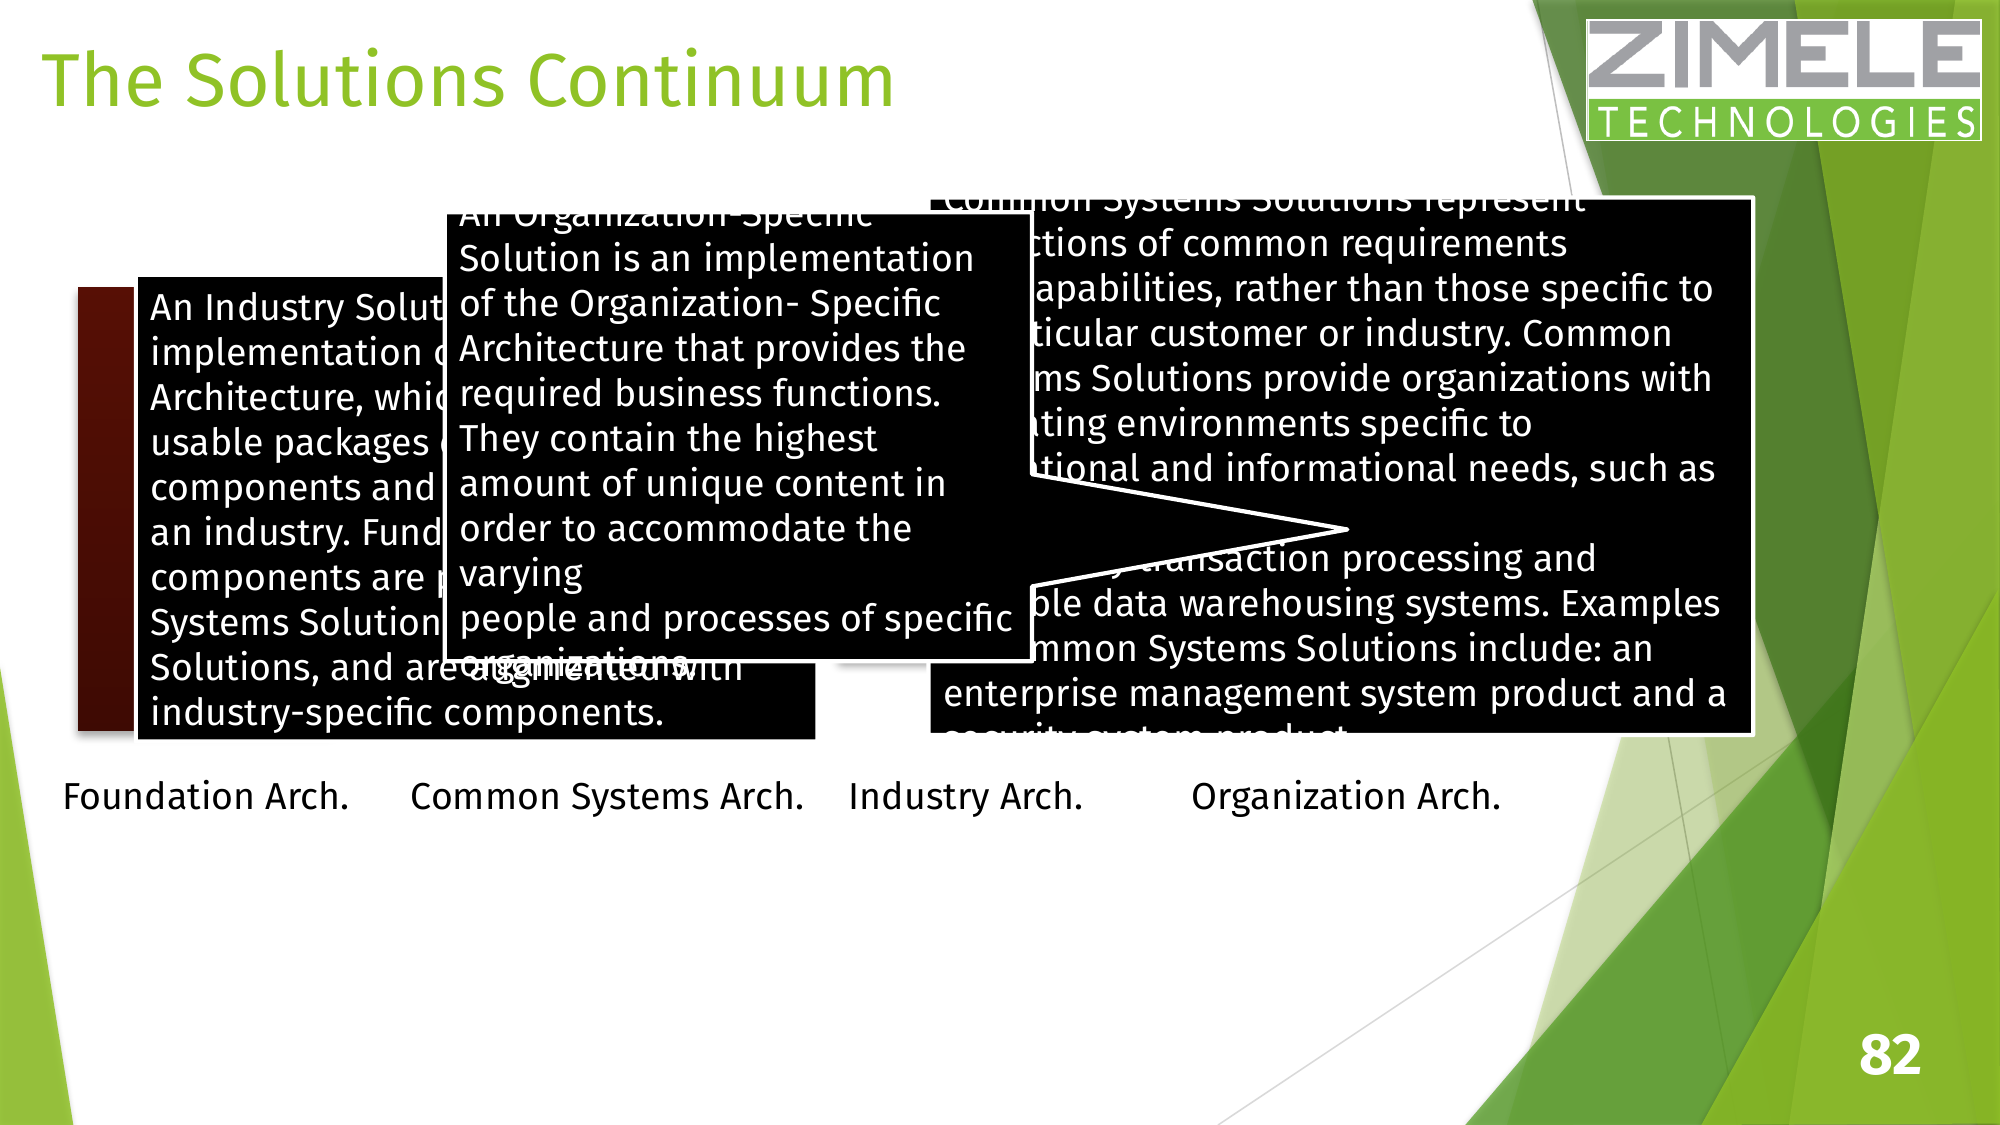

# The Solutions Continuum
Common Systems Solutions represent collections of common requirements
and capabilities, rather than those specific to a particular customer or industry. Common Systems Solutions provide organizations with operating environments specific to operational and informational needs, such as high
availability transaction processing and scalable data warehousing systems. Examples of Common Systems Solutions include: an enterprise management system product and a security system product.
An Organization-Specific Solution is an implementation of the Organization- Specific Architecture that provides the required business functions.
They contain the highest amount of unique content in order to accommodate the varying
people and processes of specific organizations.
Foundation Solutions are highly generic concepts, tools, products, services, and solution components that are the fundamental providers of capabilities. Eg programming languages, operating systems, foundational structures for
organizing IT operations (such as ITIL)
An Industry Solution is an implementation of an Industry Architecture, which provides re-usable packages of common components and services specific to an industry. Fundamental components are provided by Common Systems Solutions and/or Foundation Solutions, and are augmented with industry-specific components.

Foundation Arch.

Common Systems Arch.

Industry Arch.

Organization Arch.
82